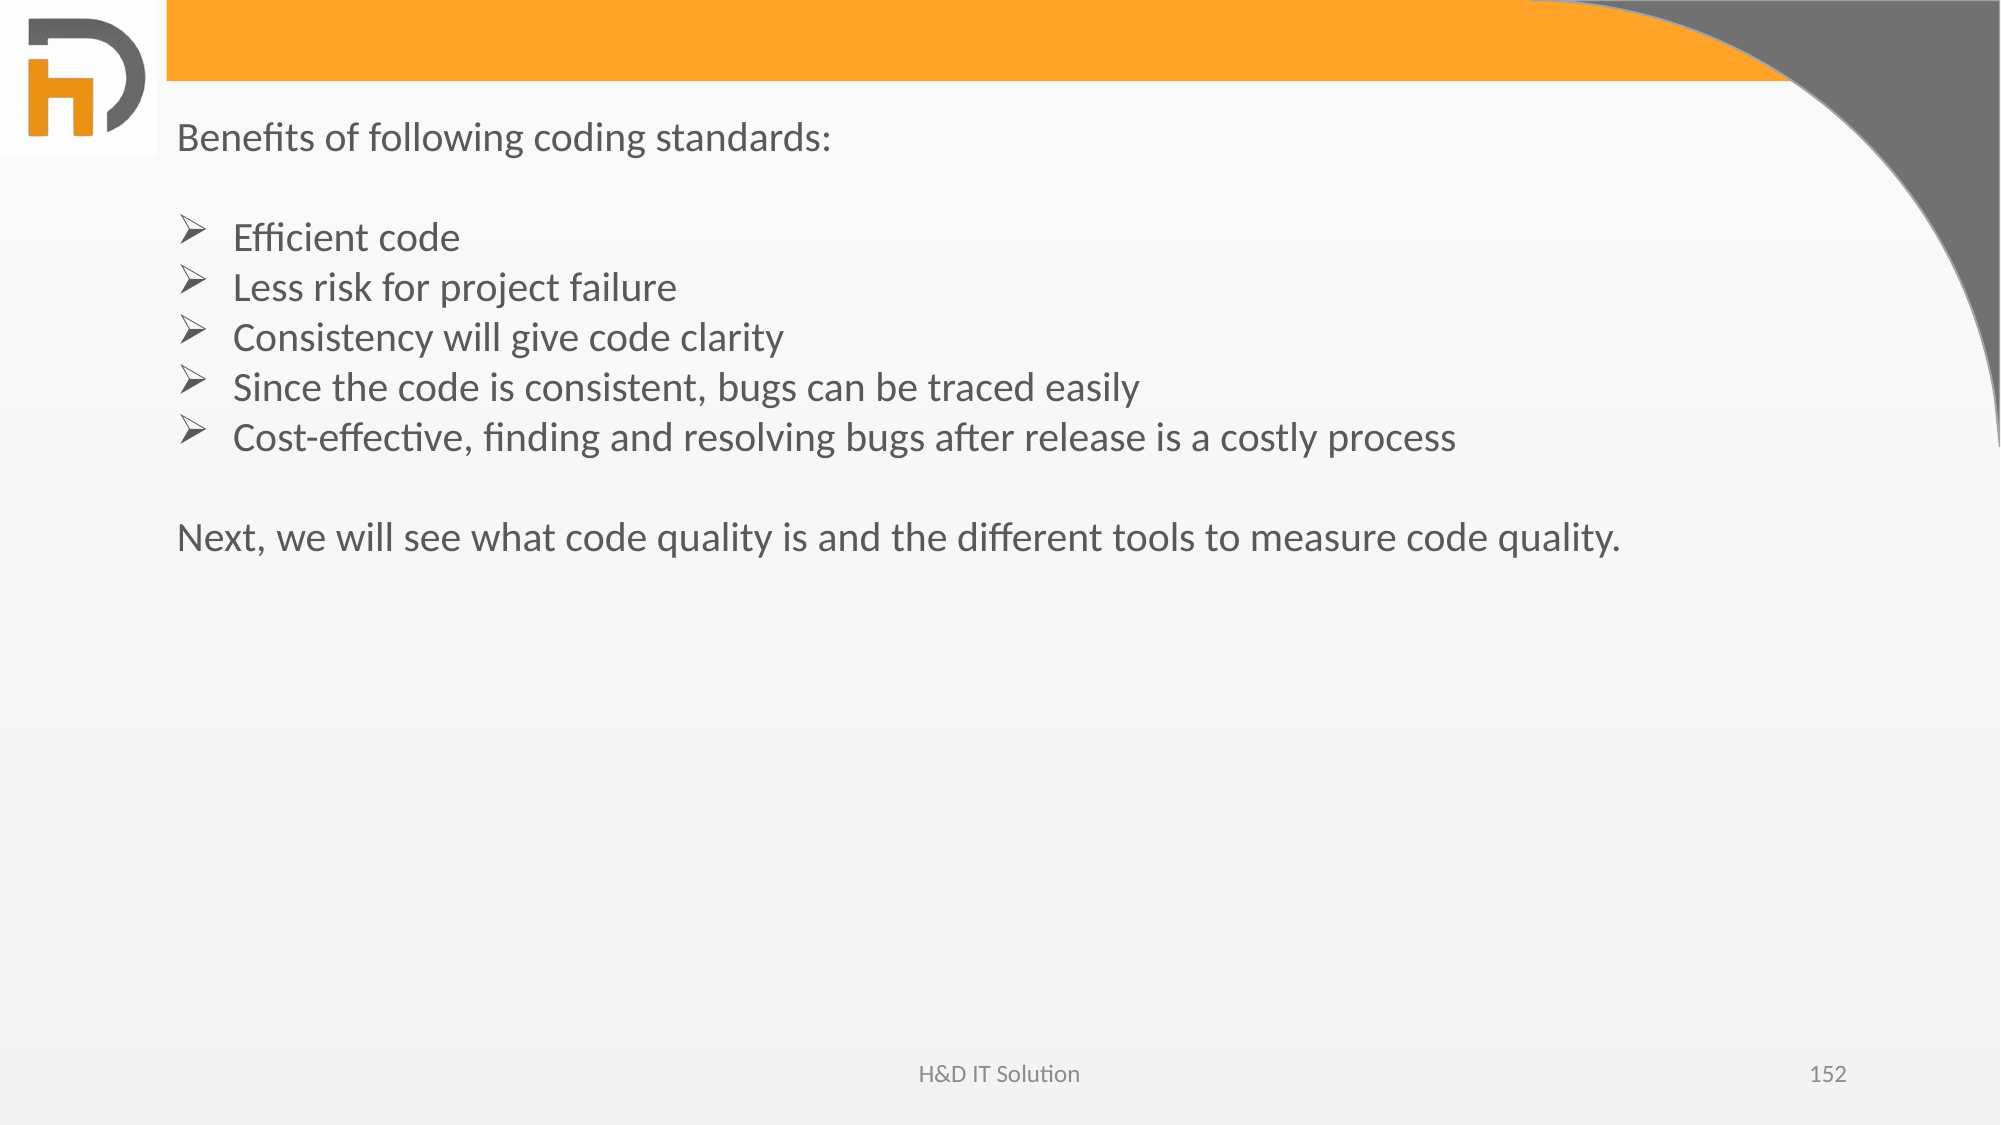

Benefits of following coding standards:

Efficient code
Less risk for project failure
Consistency will give code clarity
Since the code is consistent, bugs can be traced easily
Cost-effective, finding and resolving bugs after release is a costly process

Next, we will see what code quality is and the different tools to measure code quality.
H&D IT Solution
152